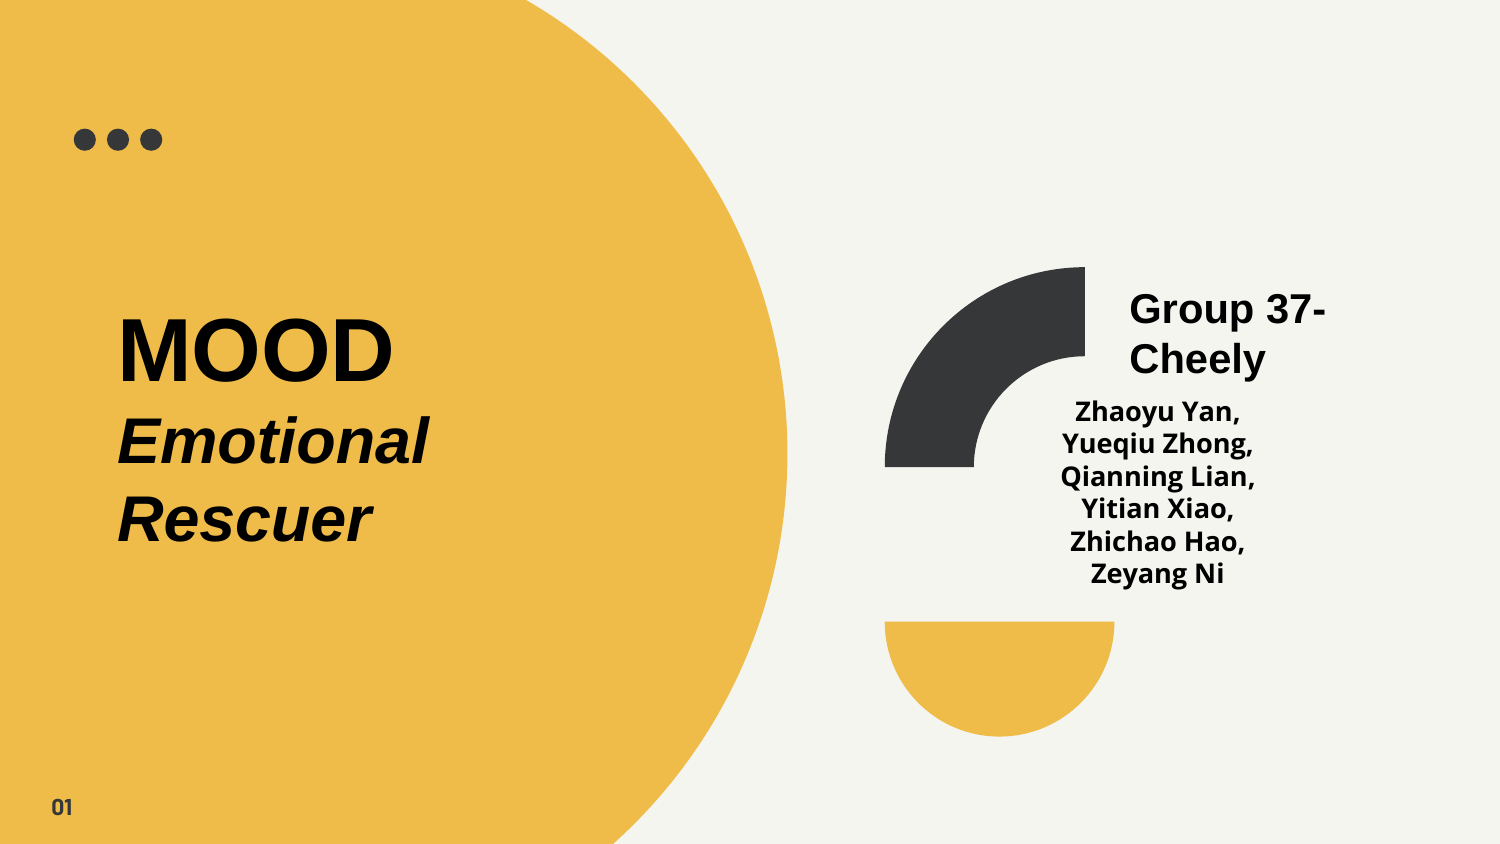

Group 37-Cheely
# MOOD
Emotional Rescuer

Zhaoyu Yan,
Yueqiu Zhong,
Qianning Lian,
Yitian Xiao,
Zhichao Hao,
Zeyang Ni

01